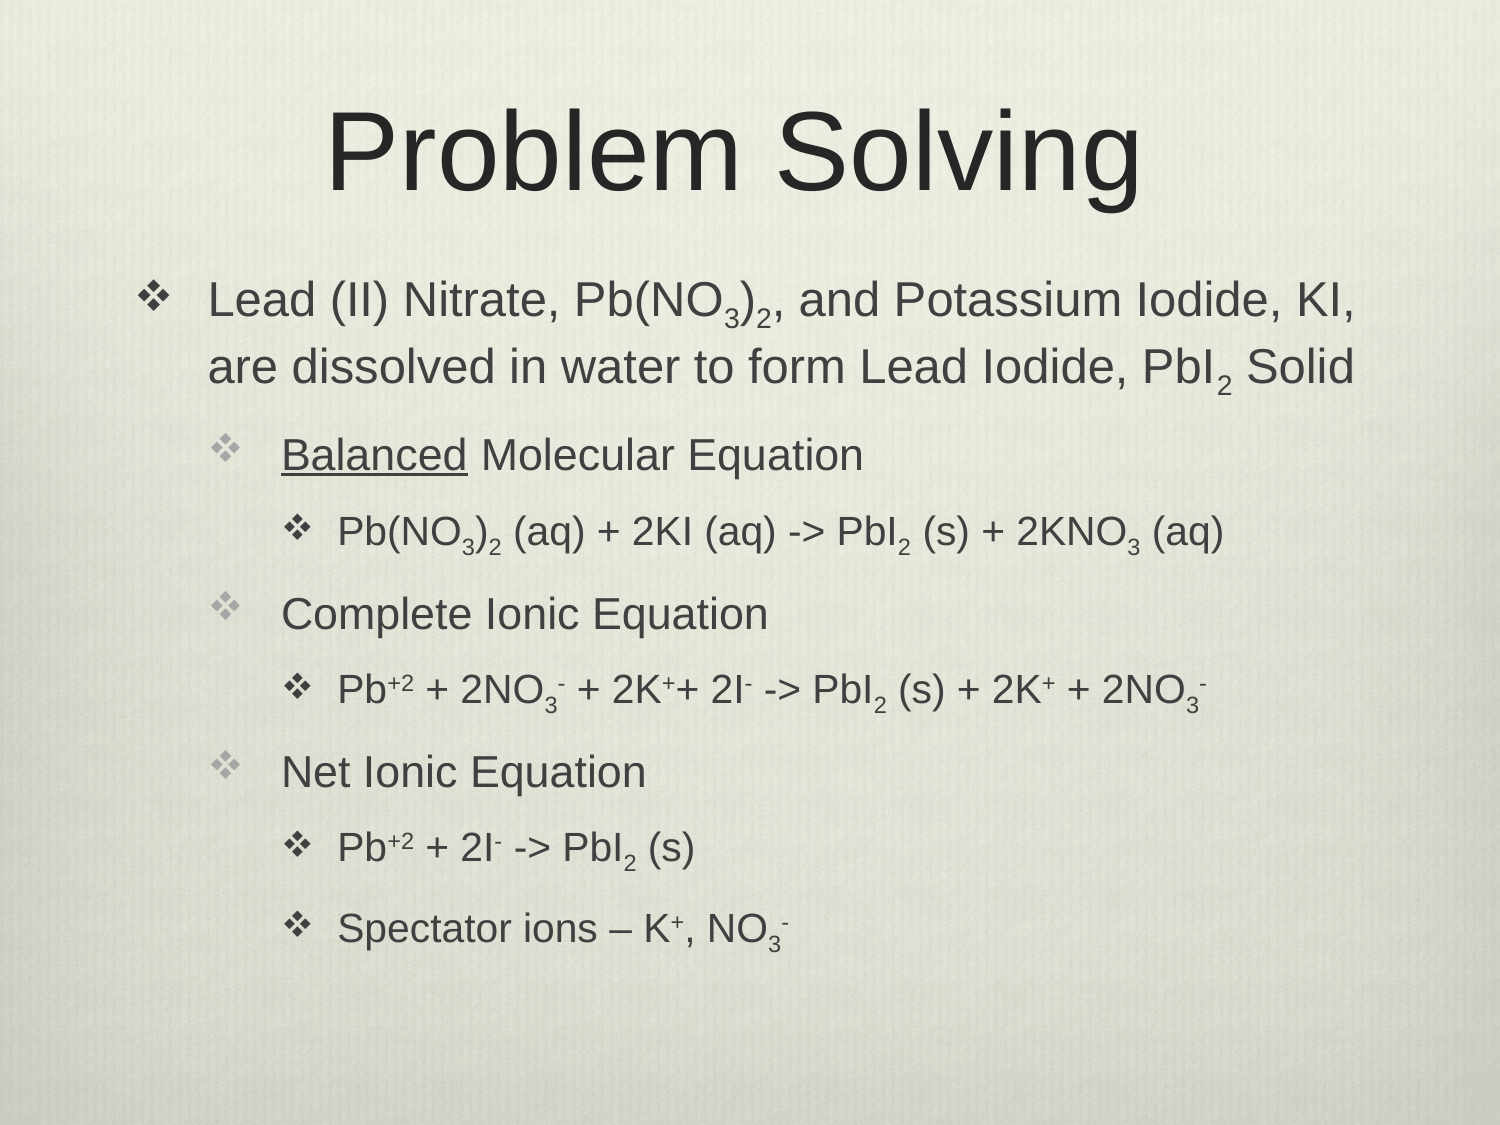

# Problem Solving
Lead (II) Nitrate, Pb(NO3)2, and Potassium Iodide, KI, are dissolved in water to form Lead Iodide, PbI2 Solid
Balanced Molecular Equation
Pb(NO3)2 (aq) + 2KI (aq) -> PbI2 (s) + 2KNO3 (aq)
Complete Ionic Equation
Pb+2 + 2NO3- + 2K++ 2I- -> PbI2 (s) + 2K+ + 2NO3-
Net Ionic Equation
Pb+2 + 2I- -> PbI2 (s)
Spectator ions – K+, NO3-